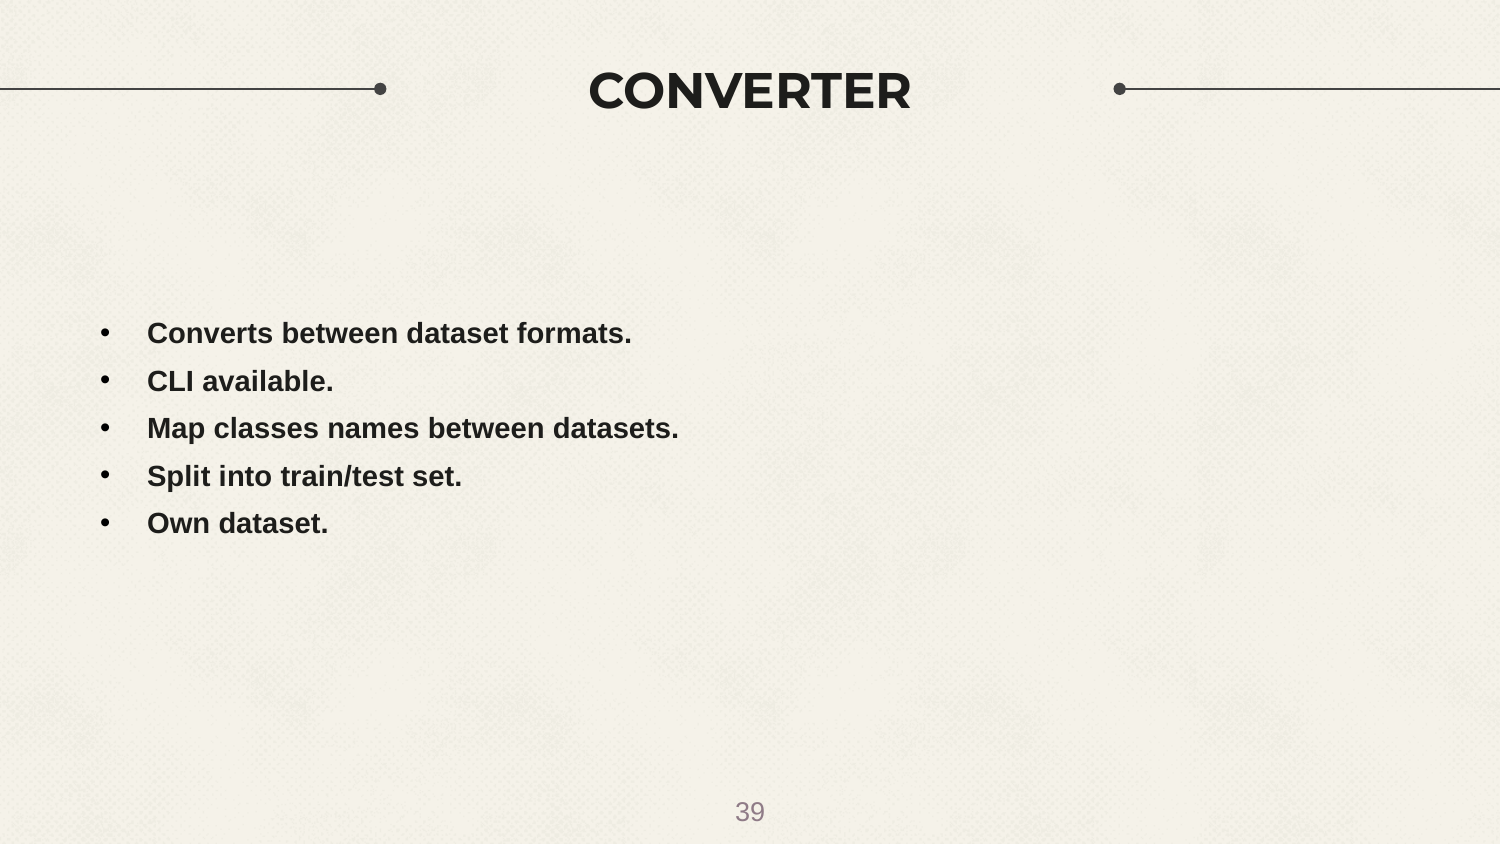

# CONVERTER
Converts between dataset formats.
CLI available.
Map classes names between datasets.
Split into train/test set.
Own dataset.

39